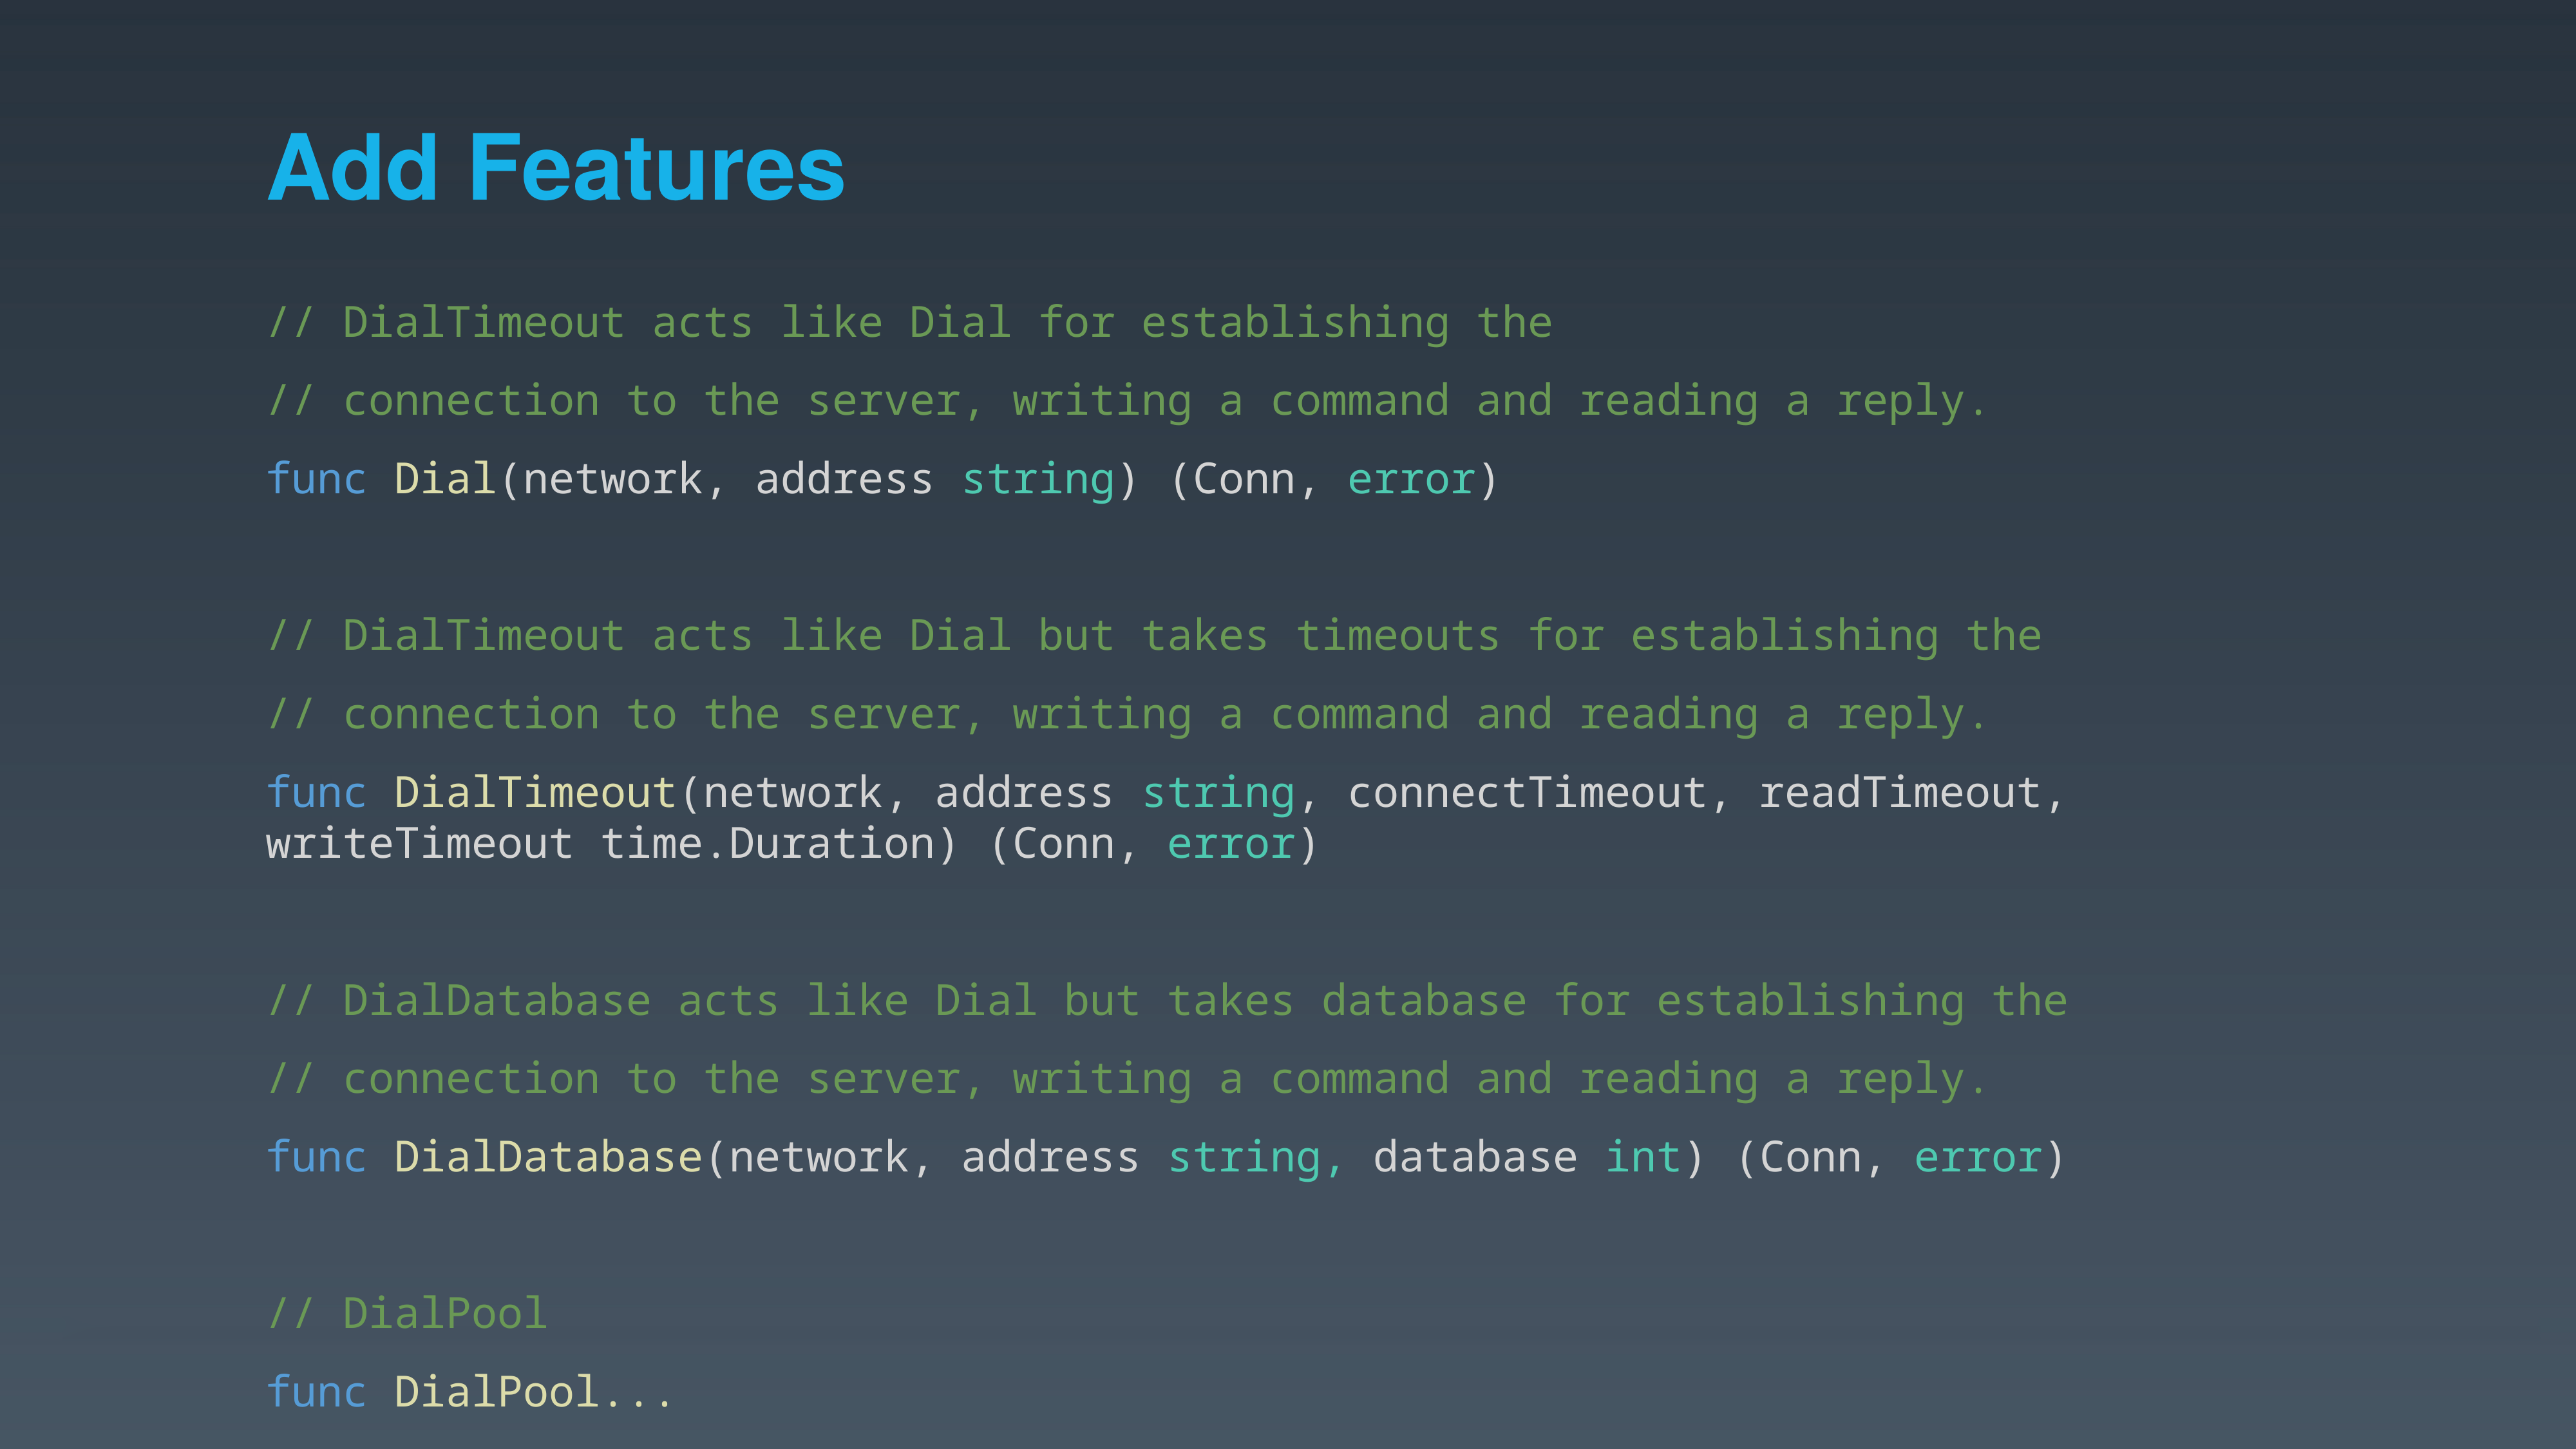

# Add Features
// DialTimeout acts like Dial for establishing the
// connection to the server, writing a command and reading a reply.
func Dial(network, address string) (Conn, error)

// DialTimeout acts like Dial but takes timeouts for establishing the
// connection to the server, writing a command and reading a reply.
func DialTimeout(network, address string, connectTimeout, readTimeout, writeTimeout time.Duration) (Conn, error)

// DialDatabase acts like Dial but takes database for establishing the
// connection to the server, writing a command and reading a reply.
func DialDatabase(network, address string, database int) (Conn, error)

// DialPool
func DialPool...